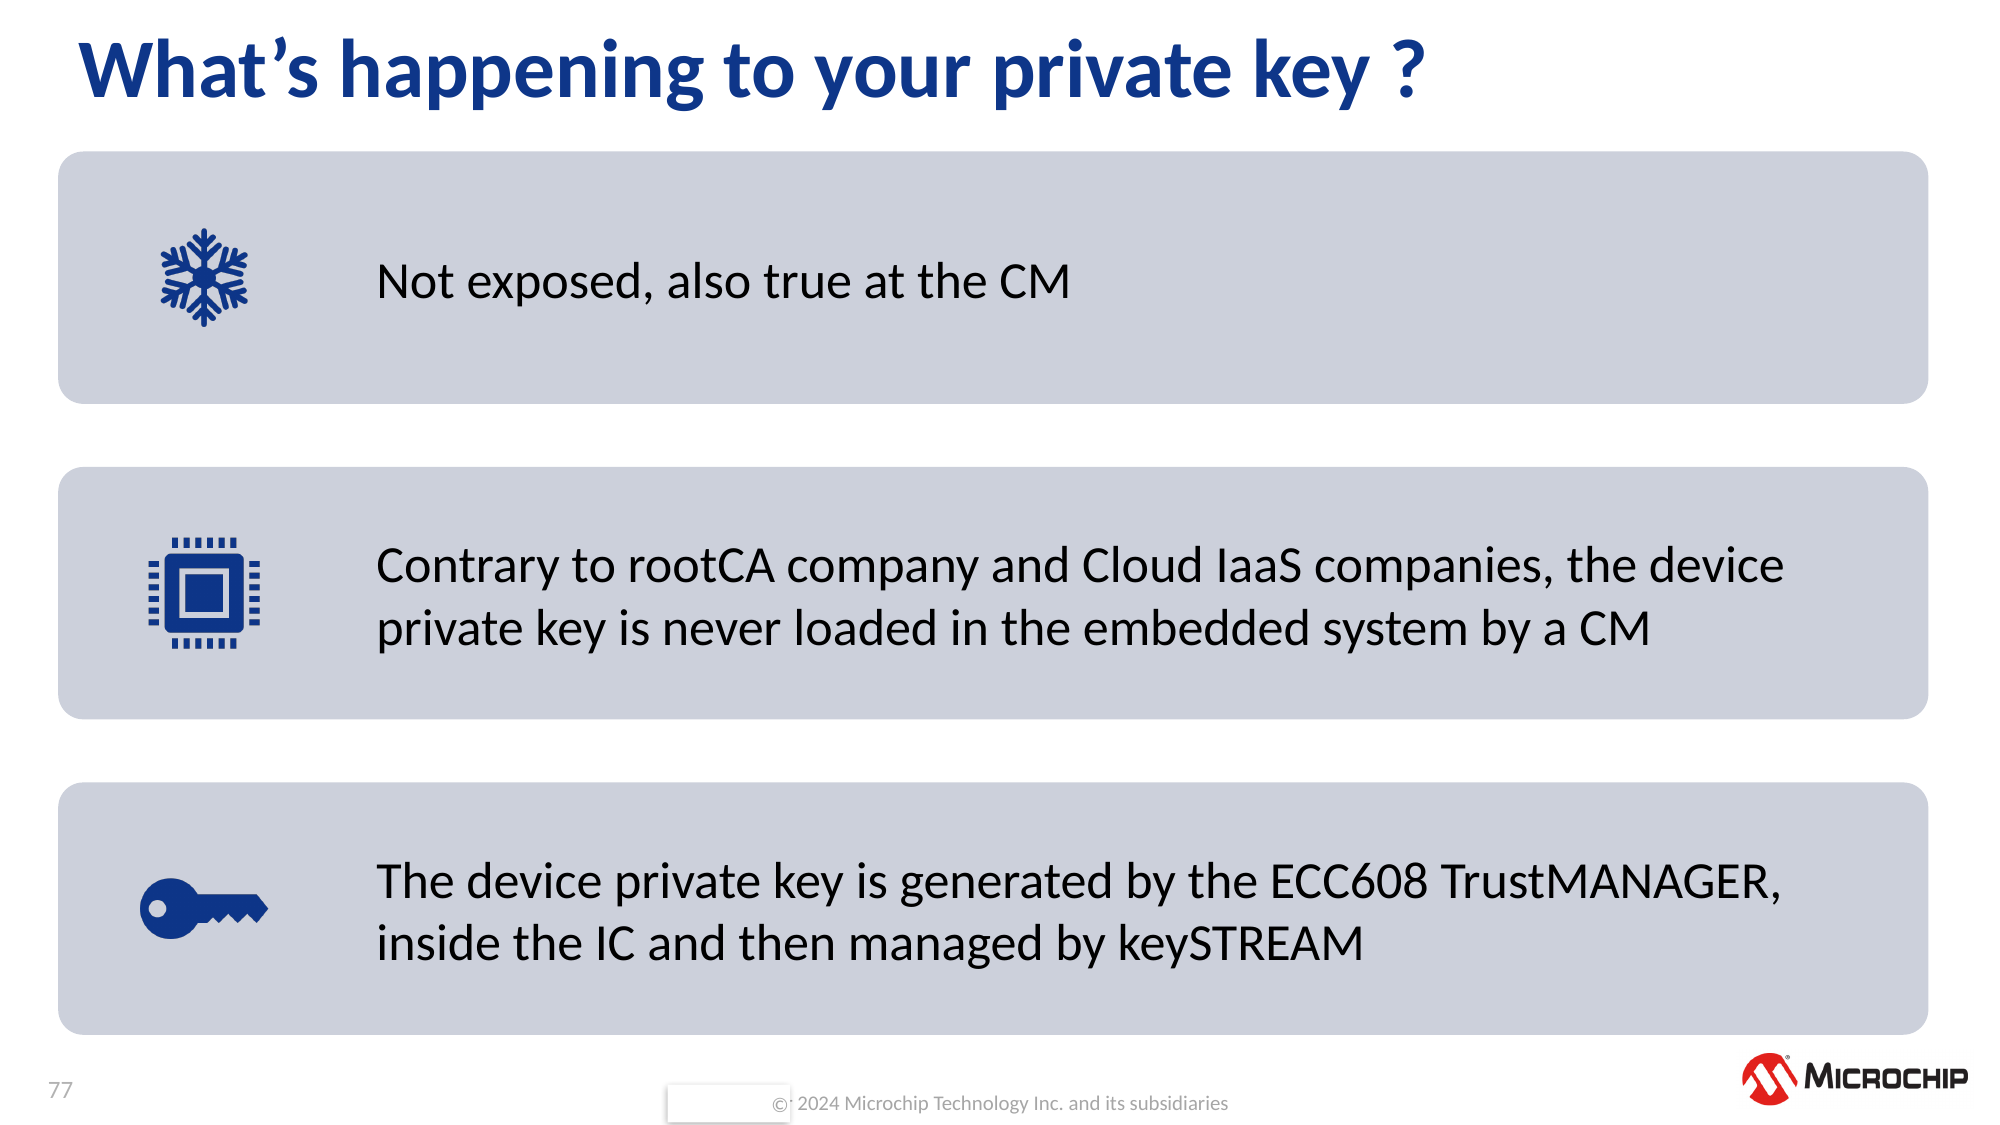

# What’s happening to your private key ?
Not exposed, also true at the CM
Contrary to rootCA company and Cloud IaaS companies, the device private key is never loaded in the embedded system by a CM
The device private key is generated by the ECC608 TrustMANAGER, inside the IC and then managed by keySTREAM
77